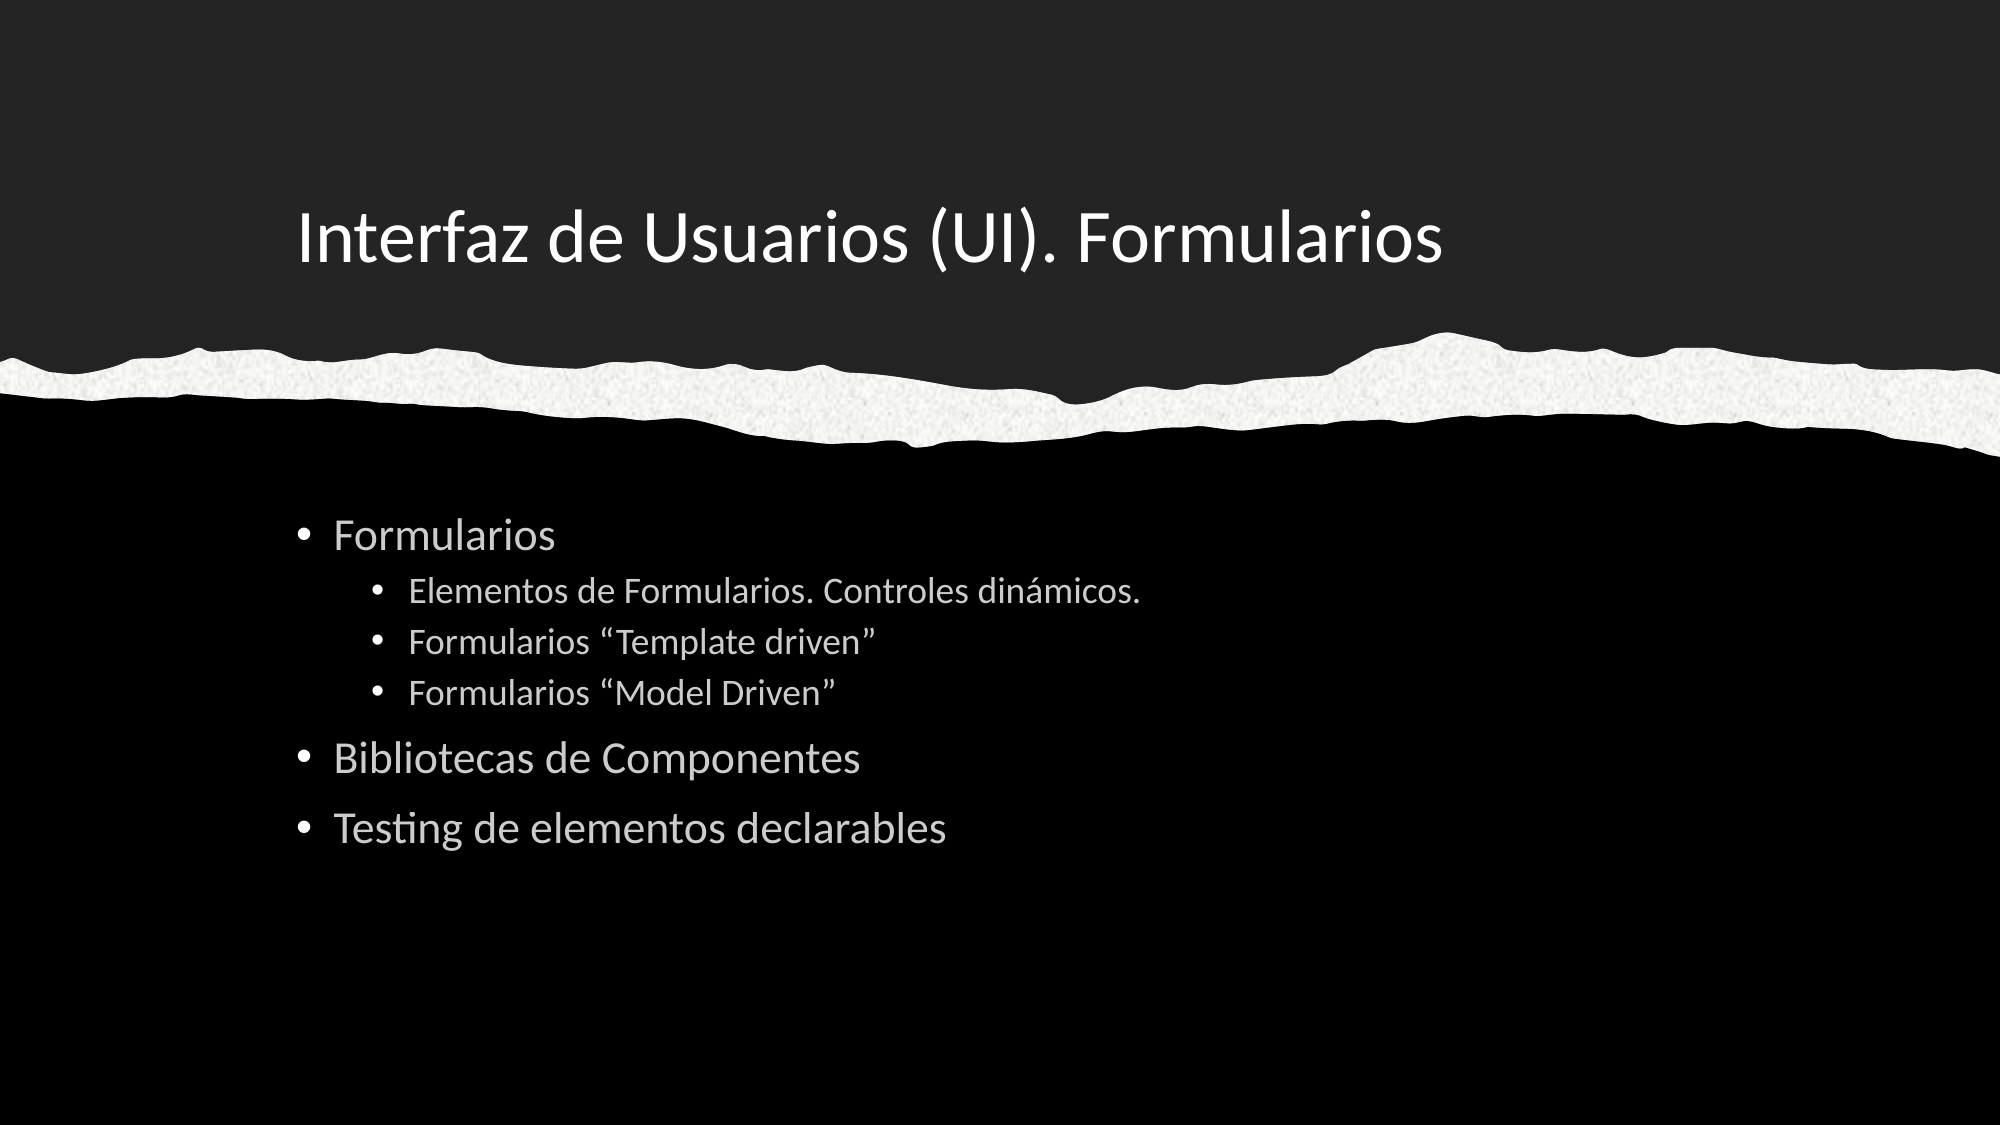

# Interfaz de Usuarios (UI). Formularios

Formularios
Elementos de Formularios. Controles dinámicos.
Formularios “Template driven”
Formularios “Model Driven”
Bibliotecas de Componentes
Testing de elementos declarables